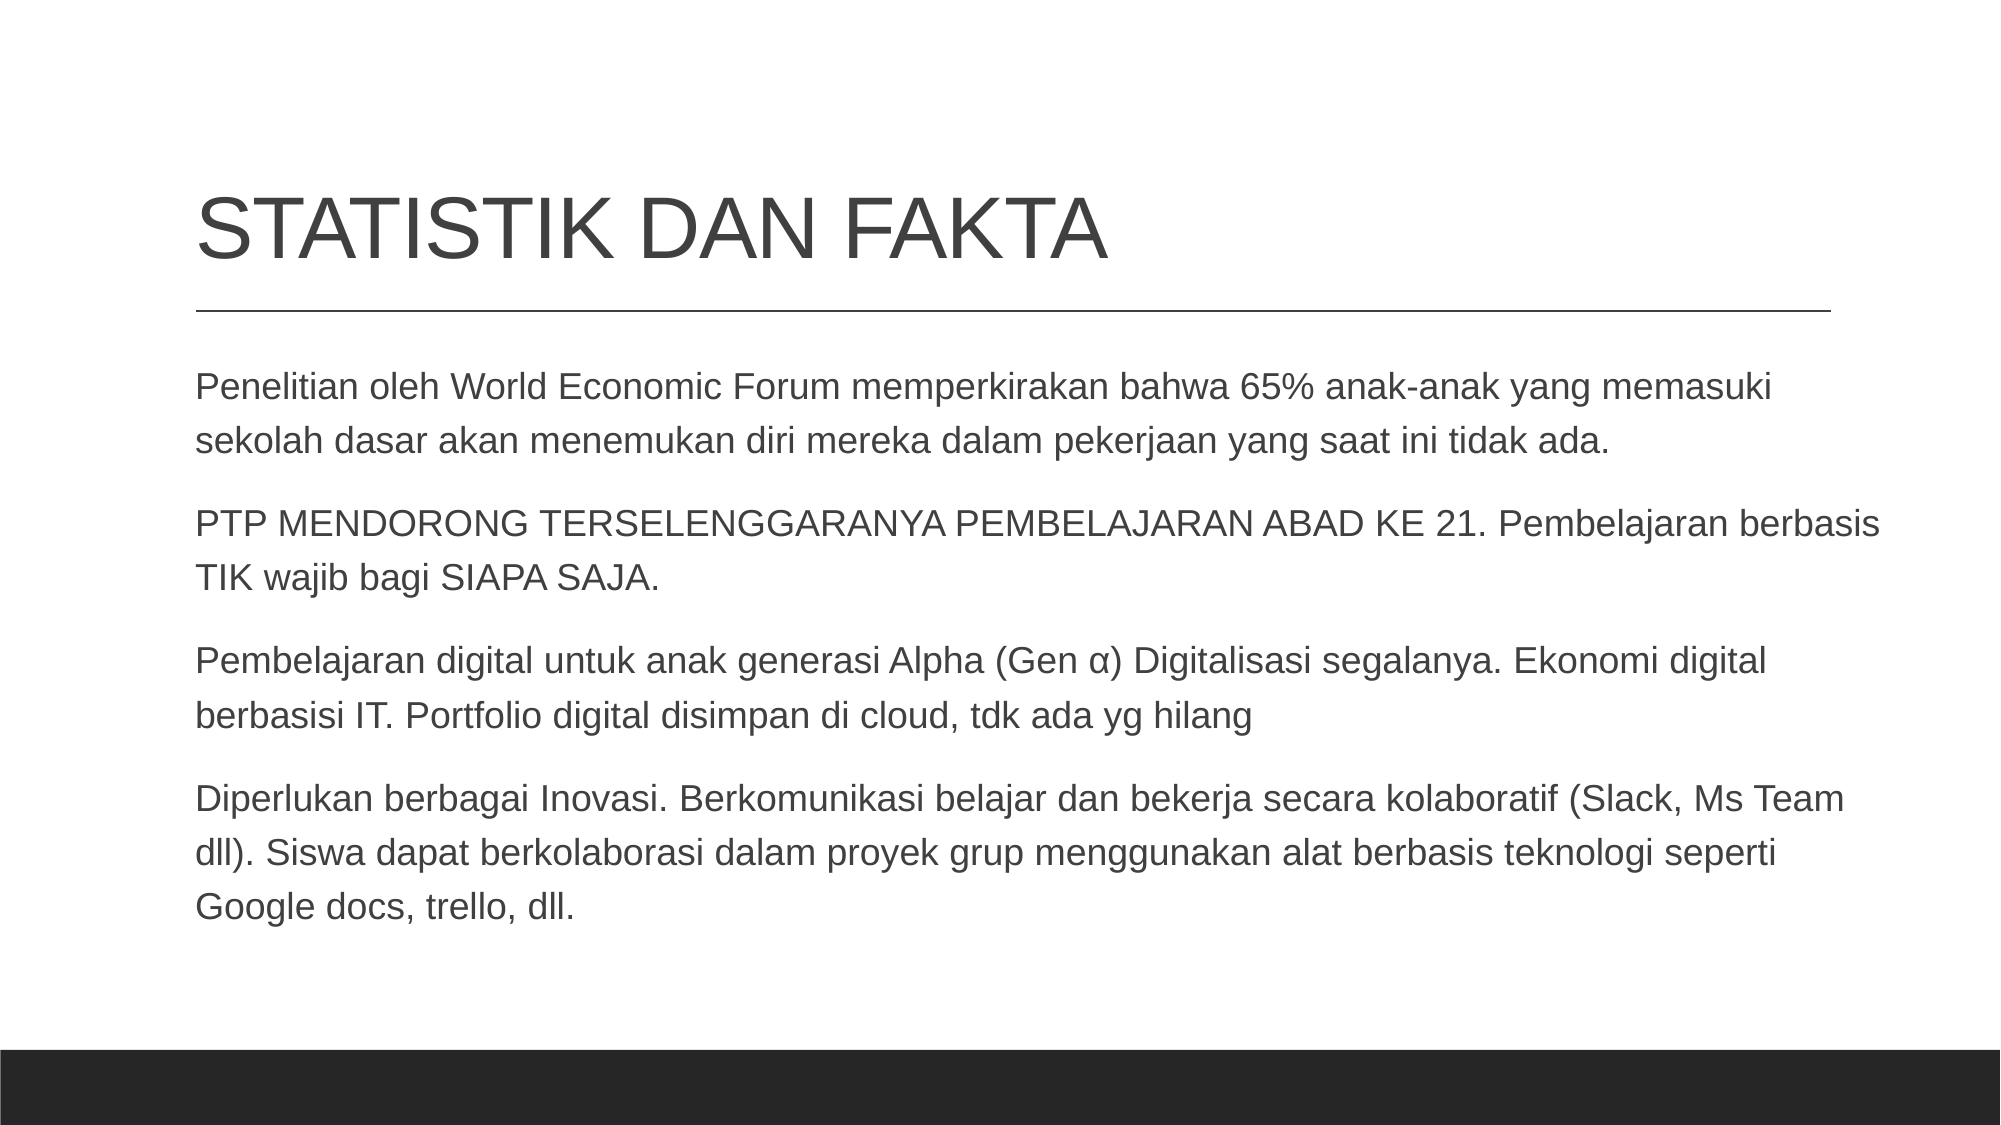

# STATISTIK DAN FAKTA
Penelitian oleh World Economic Forum memperkirakan bahwa 65% anak-anak yang memasuki sekolah dasar akan menemukan diri mereka dalam pekerjaan yang saat ini tidak ada.
PTP MENDORONG TERSELENGGARANYA PEMBELAJARAN ABAD KE 21. Pembelajaran berbasis TIK wajib bagi SIAPA SAJA.
Pembelajaran digital untuk anak generasi Alpha (Gen α) Digitalisasi segalanya. Ekonomi digital berbasisi IT. Portfolio digital disimpan di cloud, tdk ada yg hilang
Diperlukan berbagai Inovasi. Berkomunikasi belajar dan bekerja secara kolaboratif (Slack, Ms Team dll). Siswa dapat berkolaborasi dalam proyek grup menggunakan alat berbasis teknologi seperti Google docs, trello, dll.